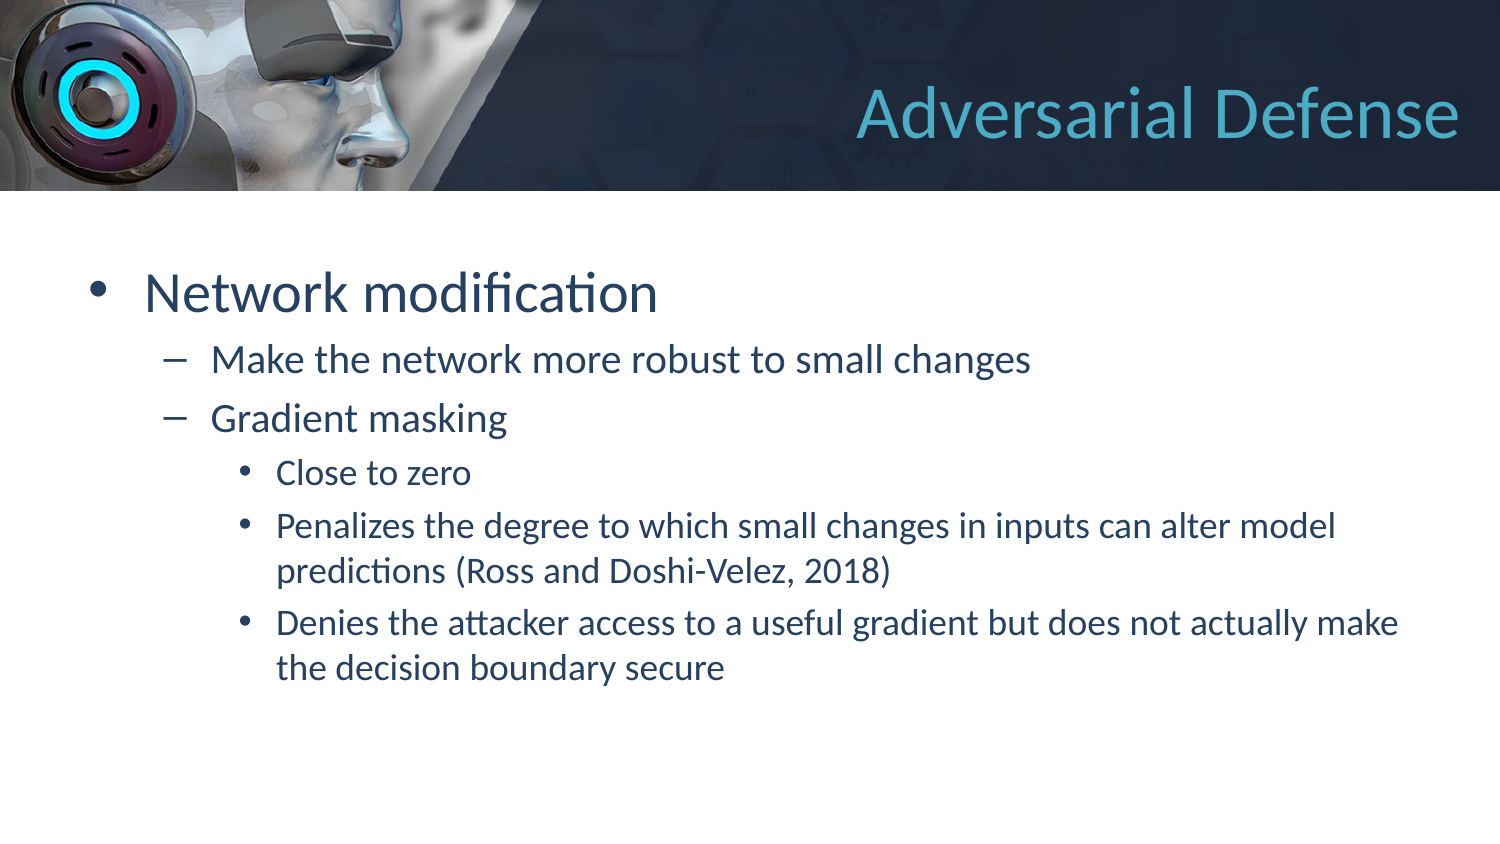

# Adversarial Defense
Network modification
Make the network more robust to small changes
Gradient masking
Close to zero
Penalizes the degree to which small changes in inputs can alter model predictions (Ross and Doshi-Velez, 2018)
Denies the attacker access to a useful gradient but does not actually make the decision boundary secure